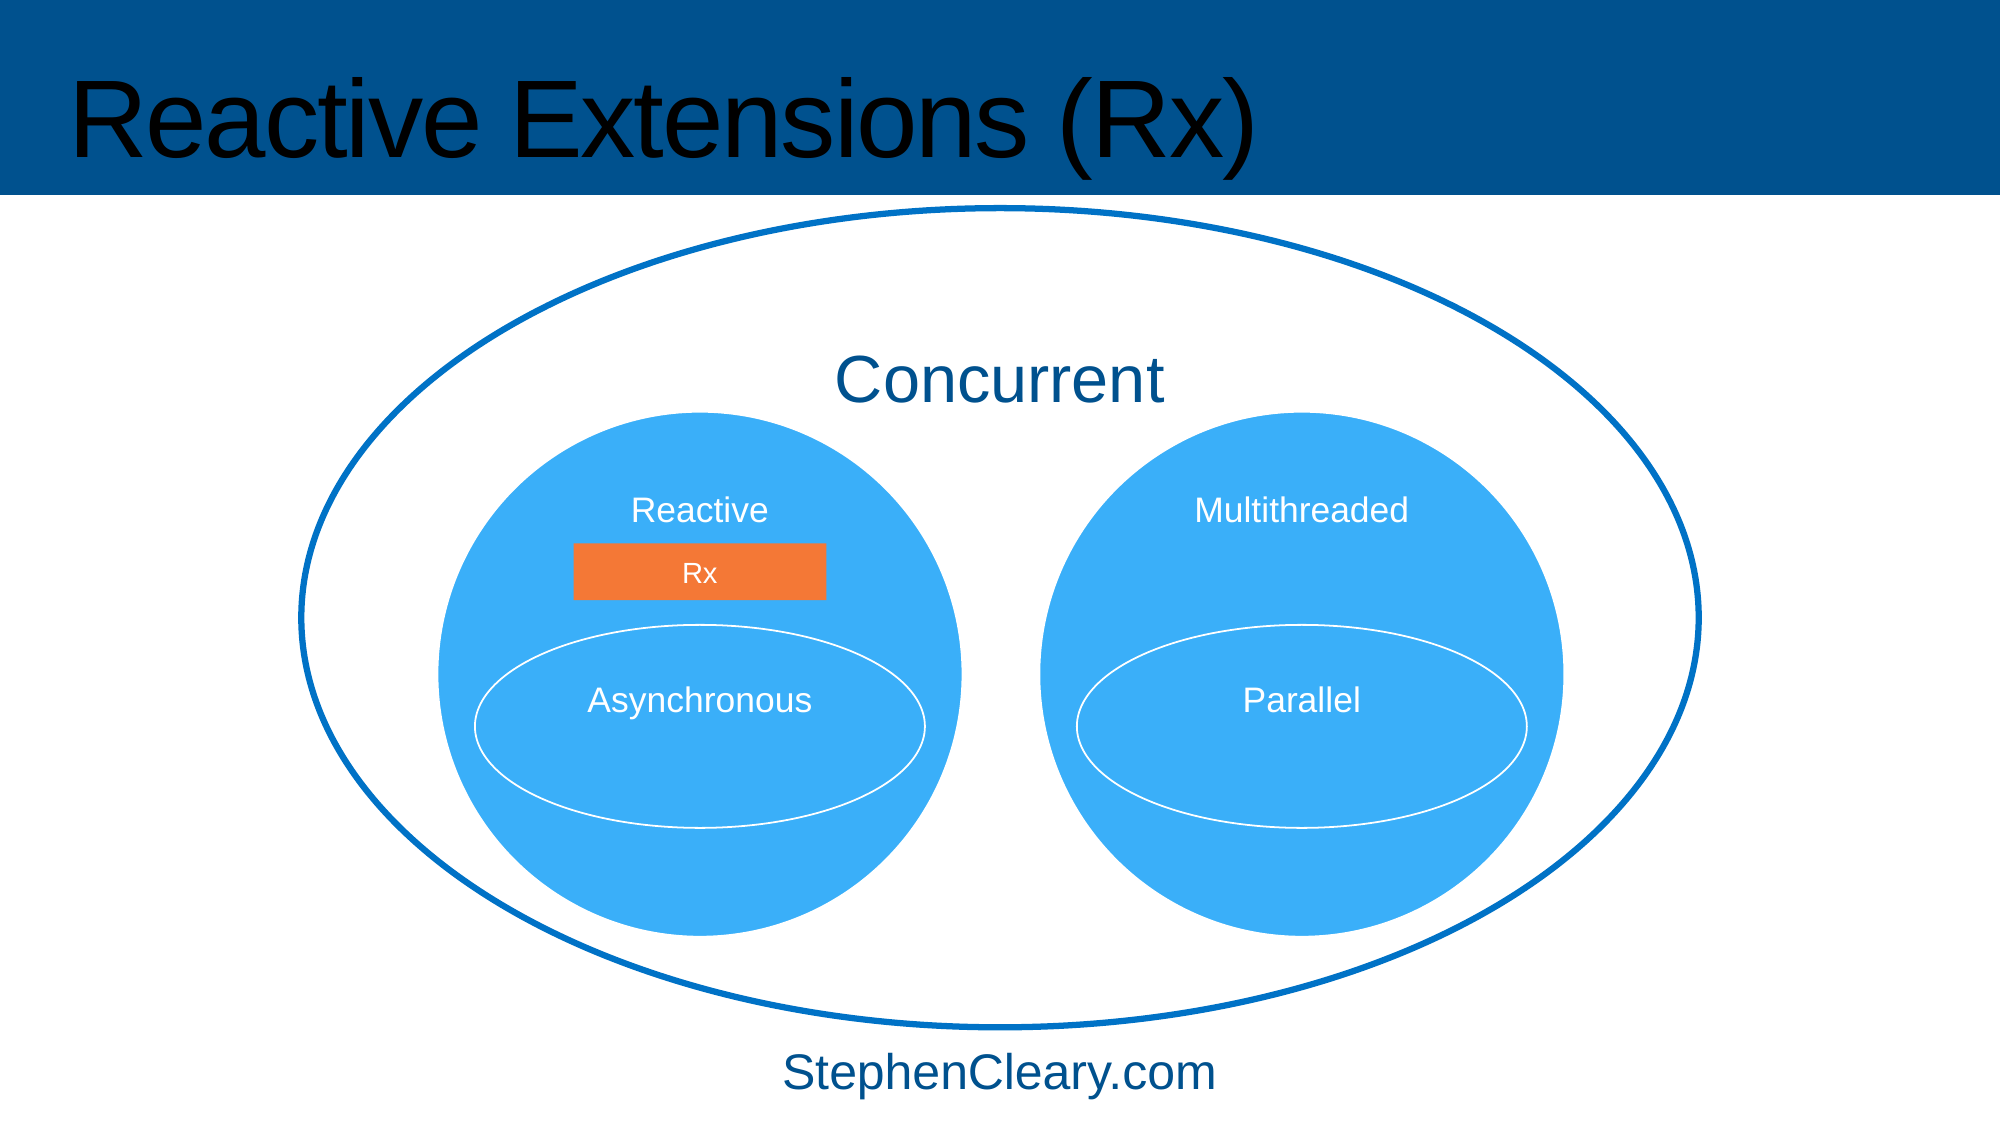

# Reactive Extensions (Rx)
Concurrent

Reactive

Multithreaded
Rx

Parallel

Asynchronous